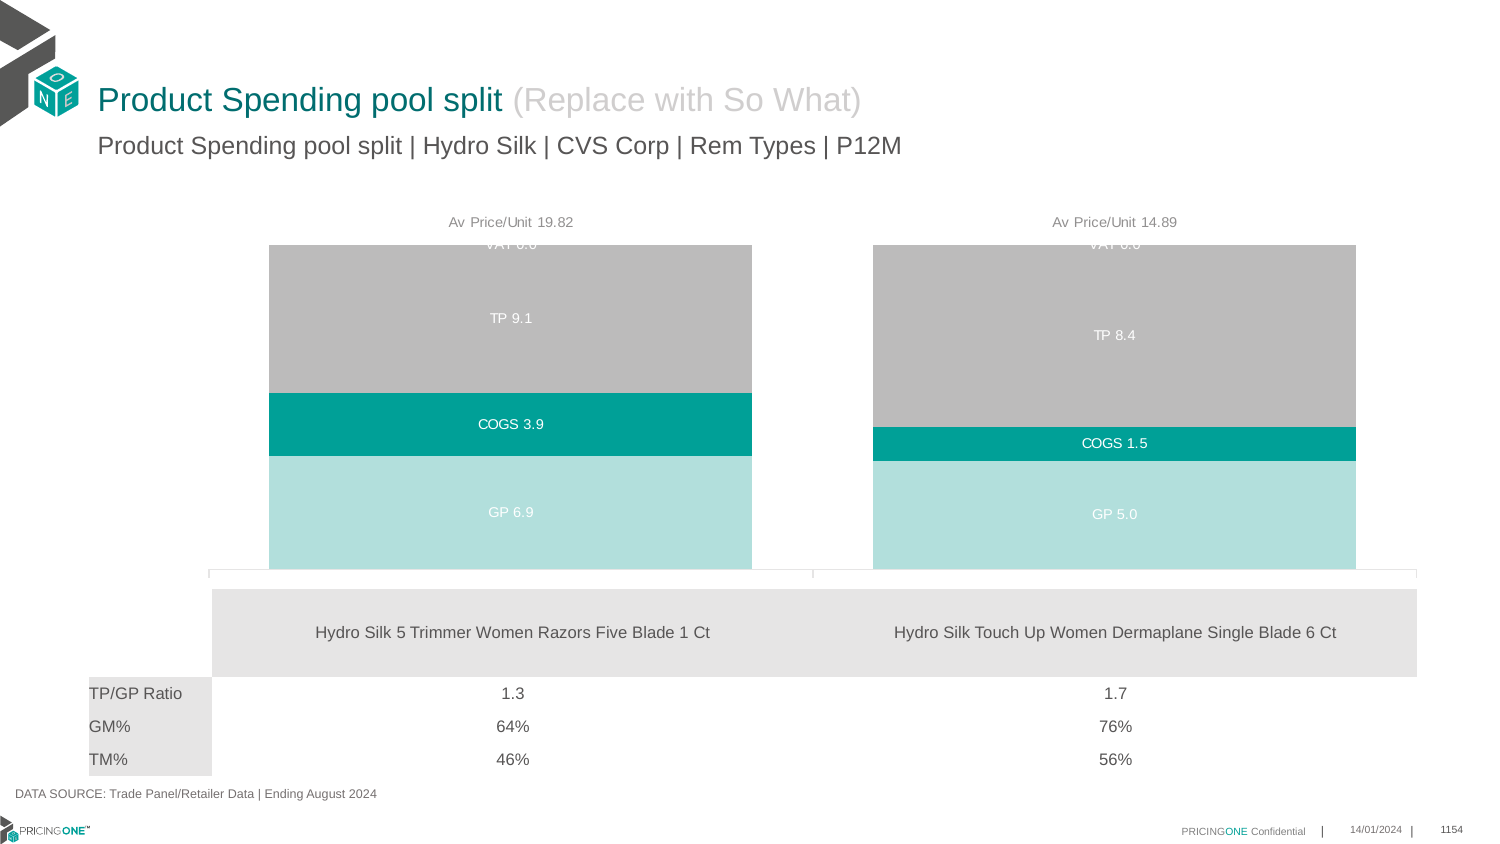

# Product Spending pool split (Replace with So What)
Product Spending pool split | Hydro Silk | CVS Corp | Rem Types | P12M

### Chart

| Category | GP | COGS | TP | VAT |
|---|---|---|---|---|
| Av Price/Unit 19.82 | 6.8994700170357754 | 3.8744372309121884 | 9.050391962211554 | 0.0 |
| Av Price/Unit 14.89 | 4.9929 | 1.5388 | 8.361739737120057 | 0.0 |
|  | Hydro Silk 5 Trimmer Women Razors Five Blade 1 Ct | Hydro Silk Touch Up Women Dermaplane Single Blade 6 Ct |
| --- | --- | --- |
| TP/GP Ratio | 1.3 | 1.7 |
| GM% | 64% | 76% |
| TM% | 46% | 56% |
DATA SOURCE: Trade Panel/Retailer Data | Ending August 2024

14/01/2024
1154